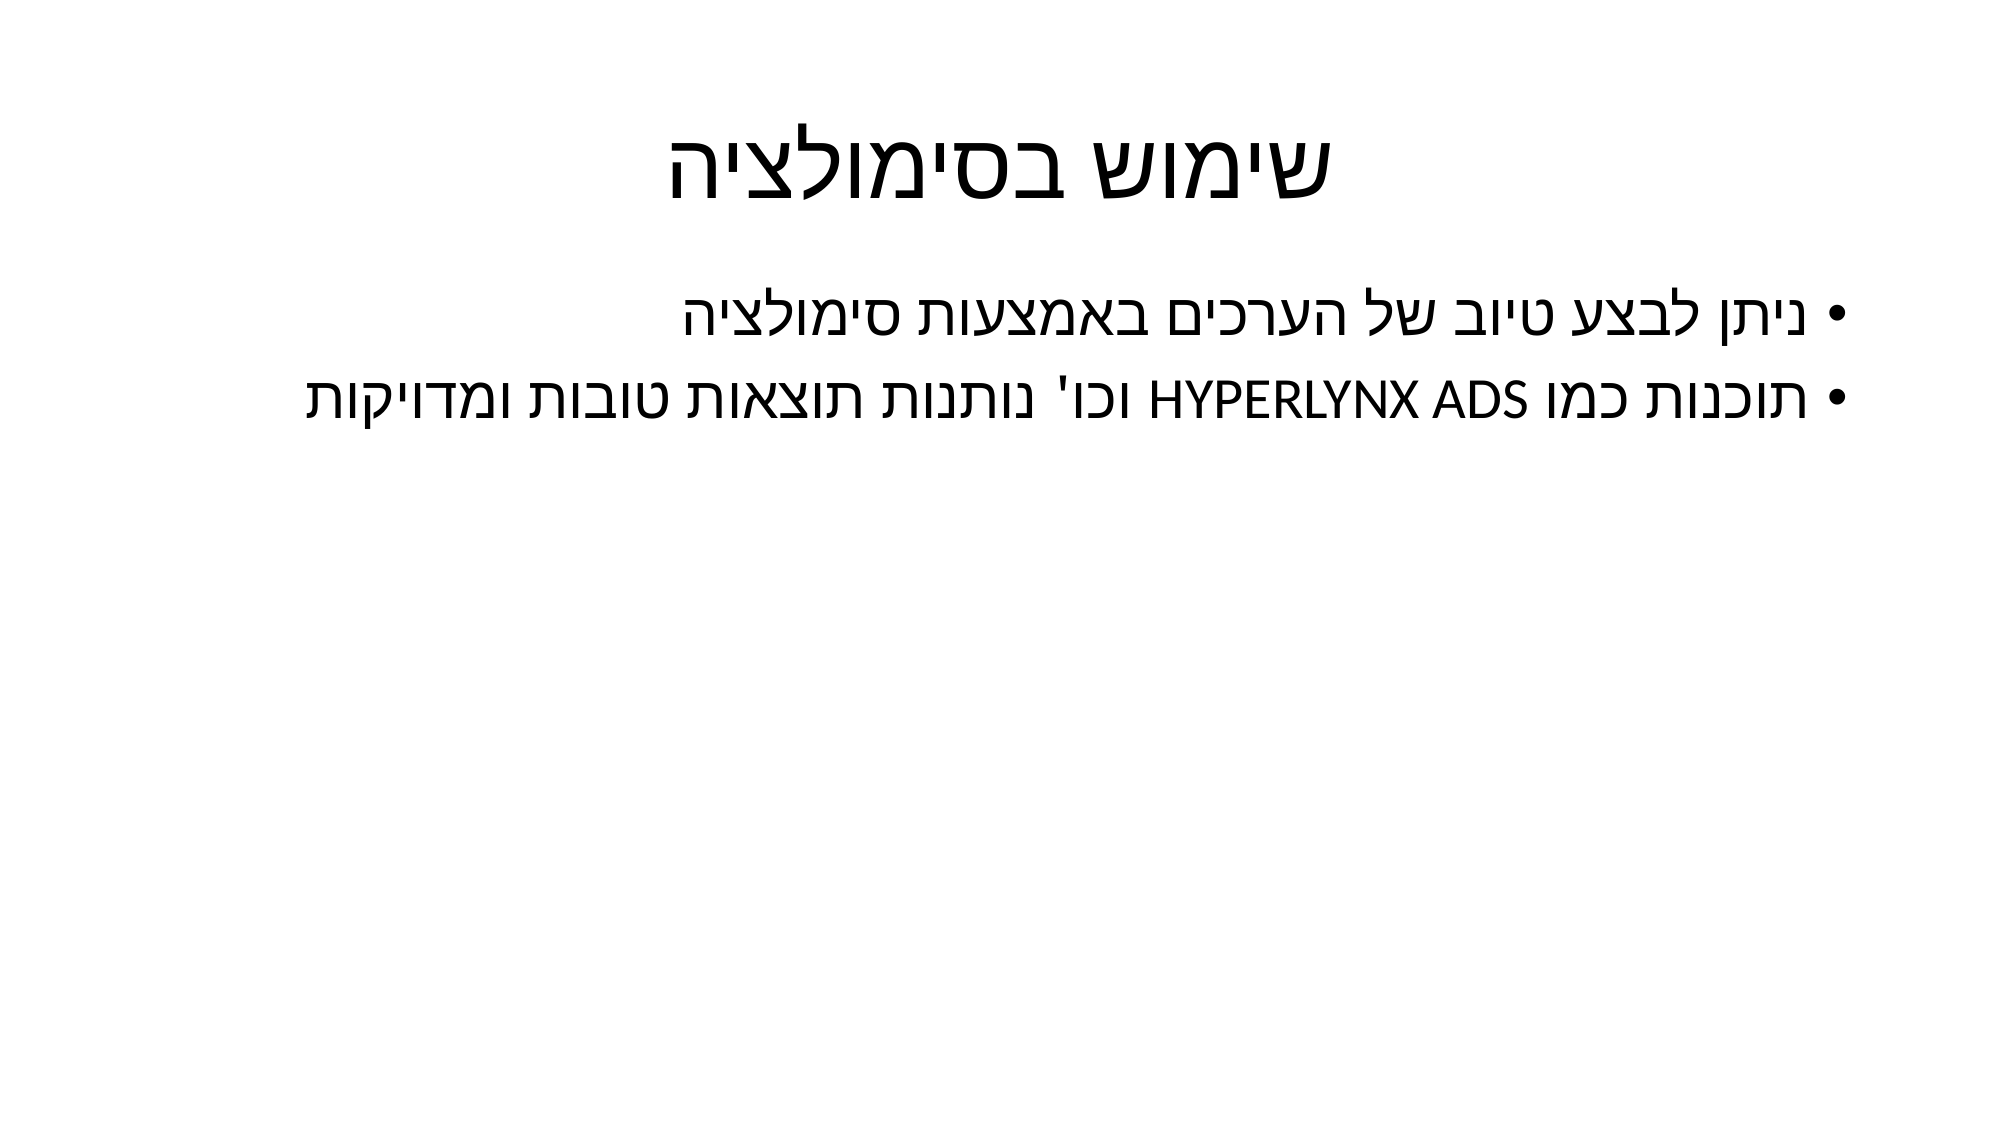

# שימוש בסימולציה
ניתן לבצע טיוב של הערכים באמצעות סימולציה
תוכנות כמו HYPERLYNX ADS וכו' נותנות תוצאות טובות ומדויקות